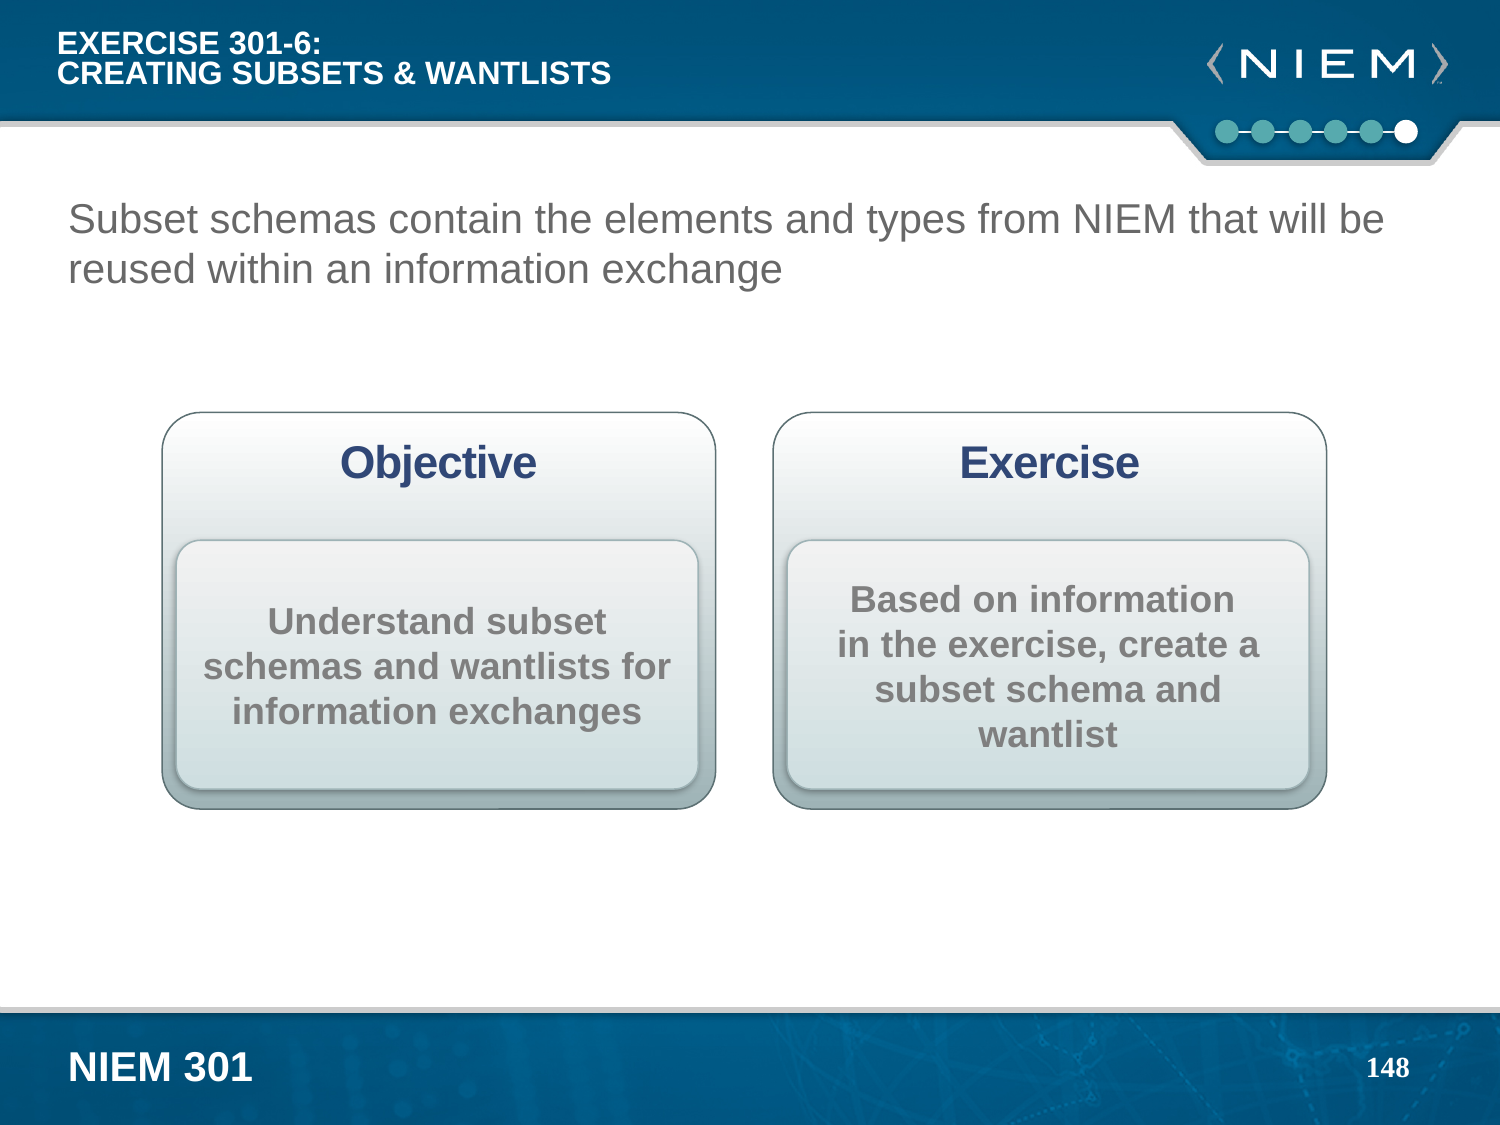

# Exercise 301-6: Creating Subsets & Wantlists

Subset schemas contain the elements and types from NIEM that will be reused within an information exchange
Exercise
Based on information
in the exercise, create a subset schema and wantlist
Objective
Understand subset schemas and wantlists for information exchanges
148